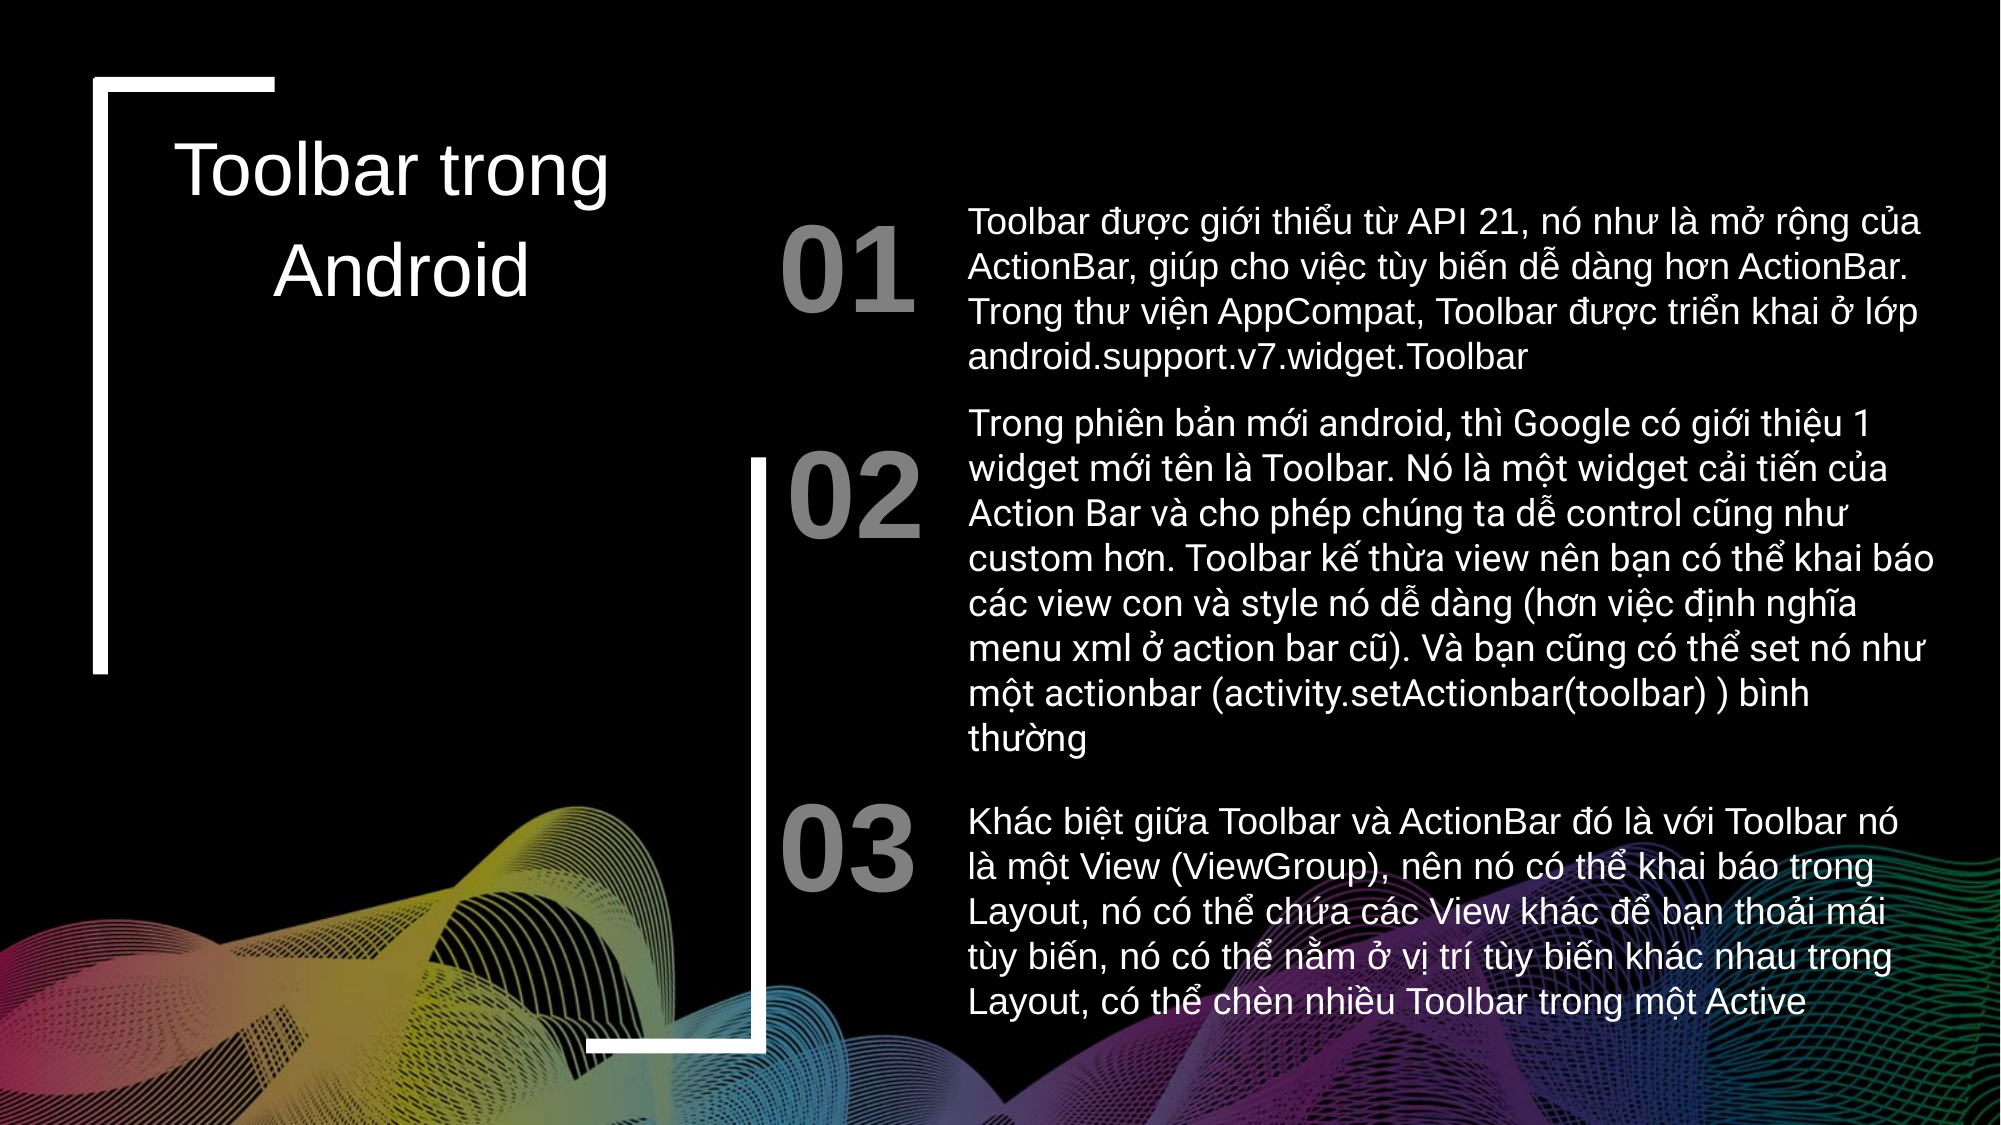

01
Toolbar được giới thiểu từ API 21, nó như là mở rộng của ActionBar, giúp cho việc tùy biến dễ dàng hơn ActionBar. Trong thư viện AppCompat, Toolbar được triển khai ở lớp android.support.v7.widget.Toolbar
Toolbar trong
Android

Trong phiên bản mới android, thì Google có giới thiệu 1 widget mới tên là Toolbar. Nó là một widget cải tiến của Action Bar và cho phép chúng ta dễ control cũng như custom hơn. Toolbar kế thừa view nên bạn có thể khai báo các view con và style nó dễ dàng (hơn việc định nghĩa menu xml ở action bar cũ). Và bạn cũng có thể set nó như một actionbar (activity.setActionbar(toolbar) ) bình thường
02

03
Khác biệt giữa Toolbar và ActionBar đó là với Toolbar nó là một View (ViewGroup), nên nó có thể khai báo trong Layout, nó có thể chứa các View khác để bạn thoải mái tùy biến, nó có thể nằm ở vị trí tùy biến khác nhau trong Layout, có thể chèn nhiều Toolbar trong một Active